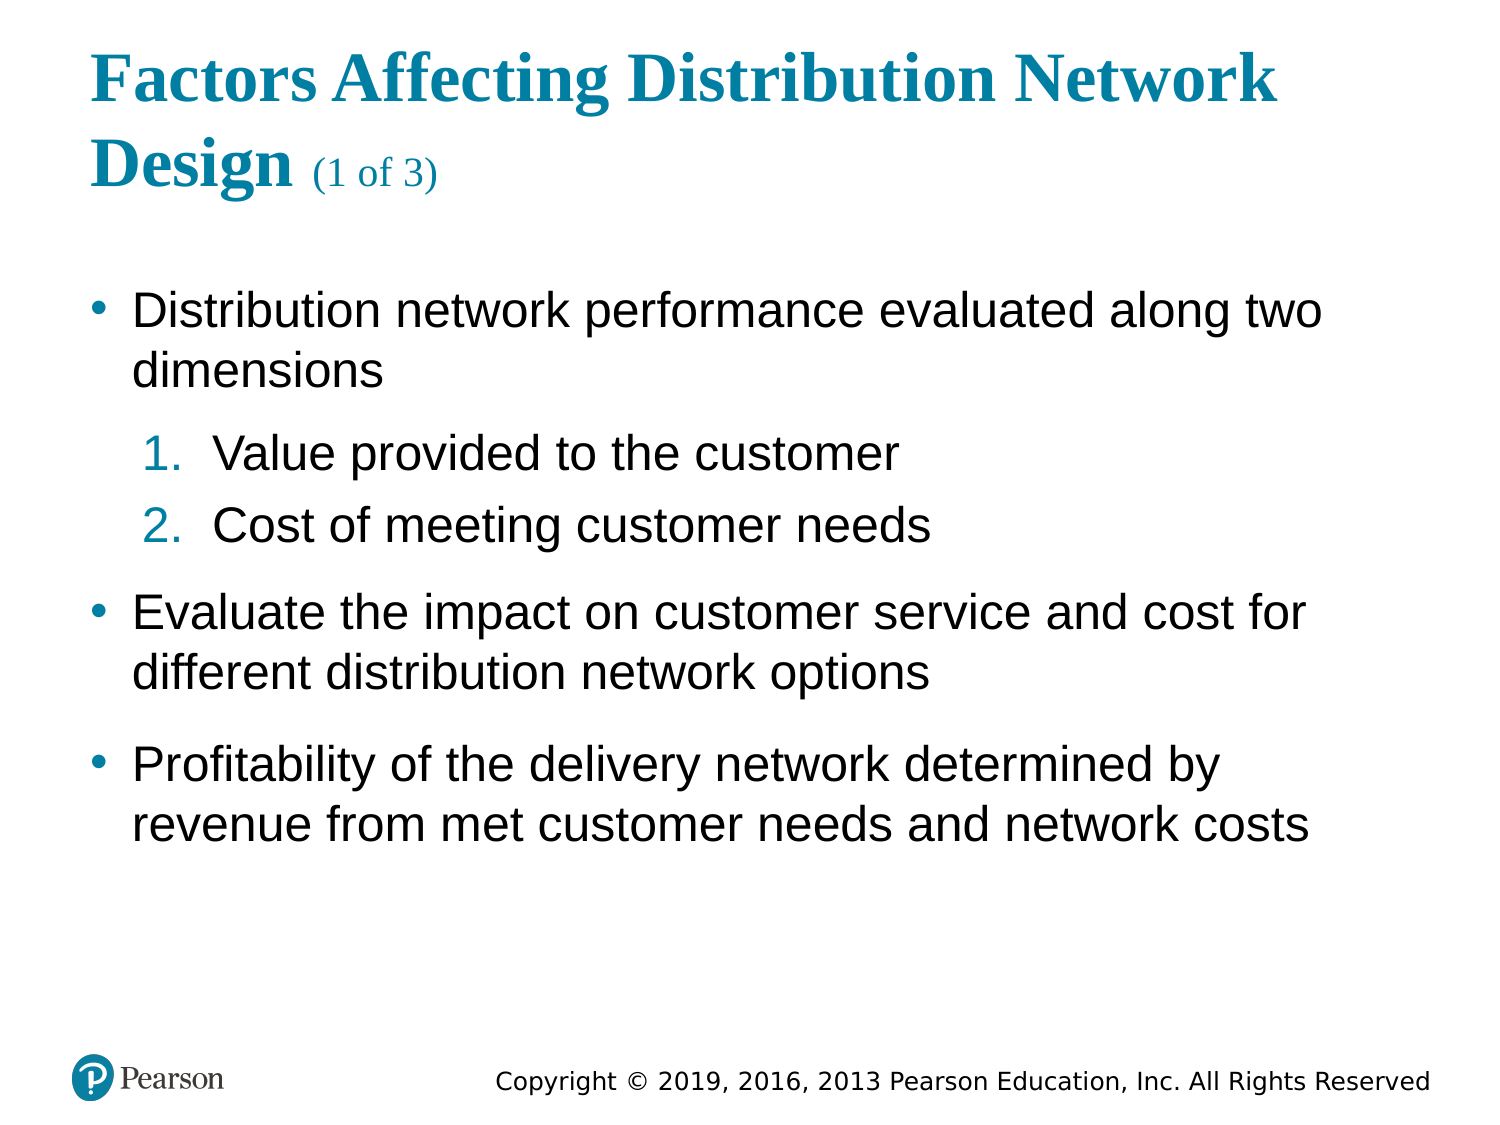

# Factors Affecting Distribution Network Design (1 of 3)
Distribution network performance evaluated along two dimensions
Value provided to the customer
Cost of meeting customer needs
Evaluate the impact on customer service and cost for different distribution network options
Profitability of the delivery network determined by revenue from met customer needs and network costs